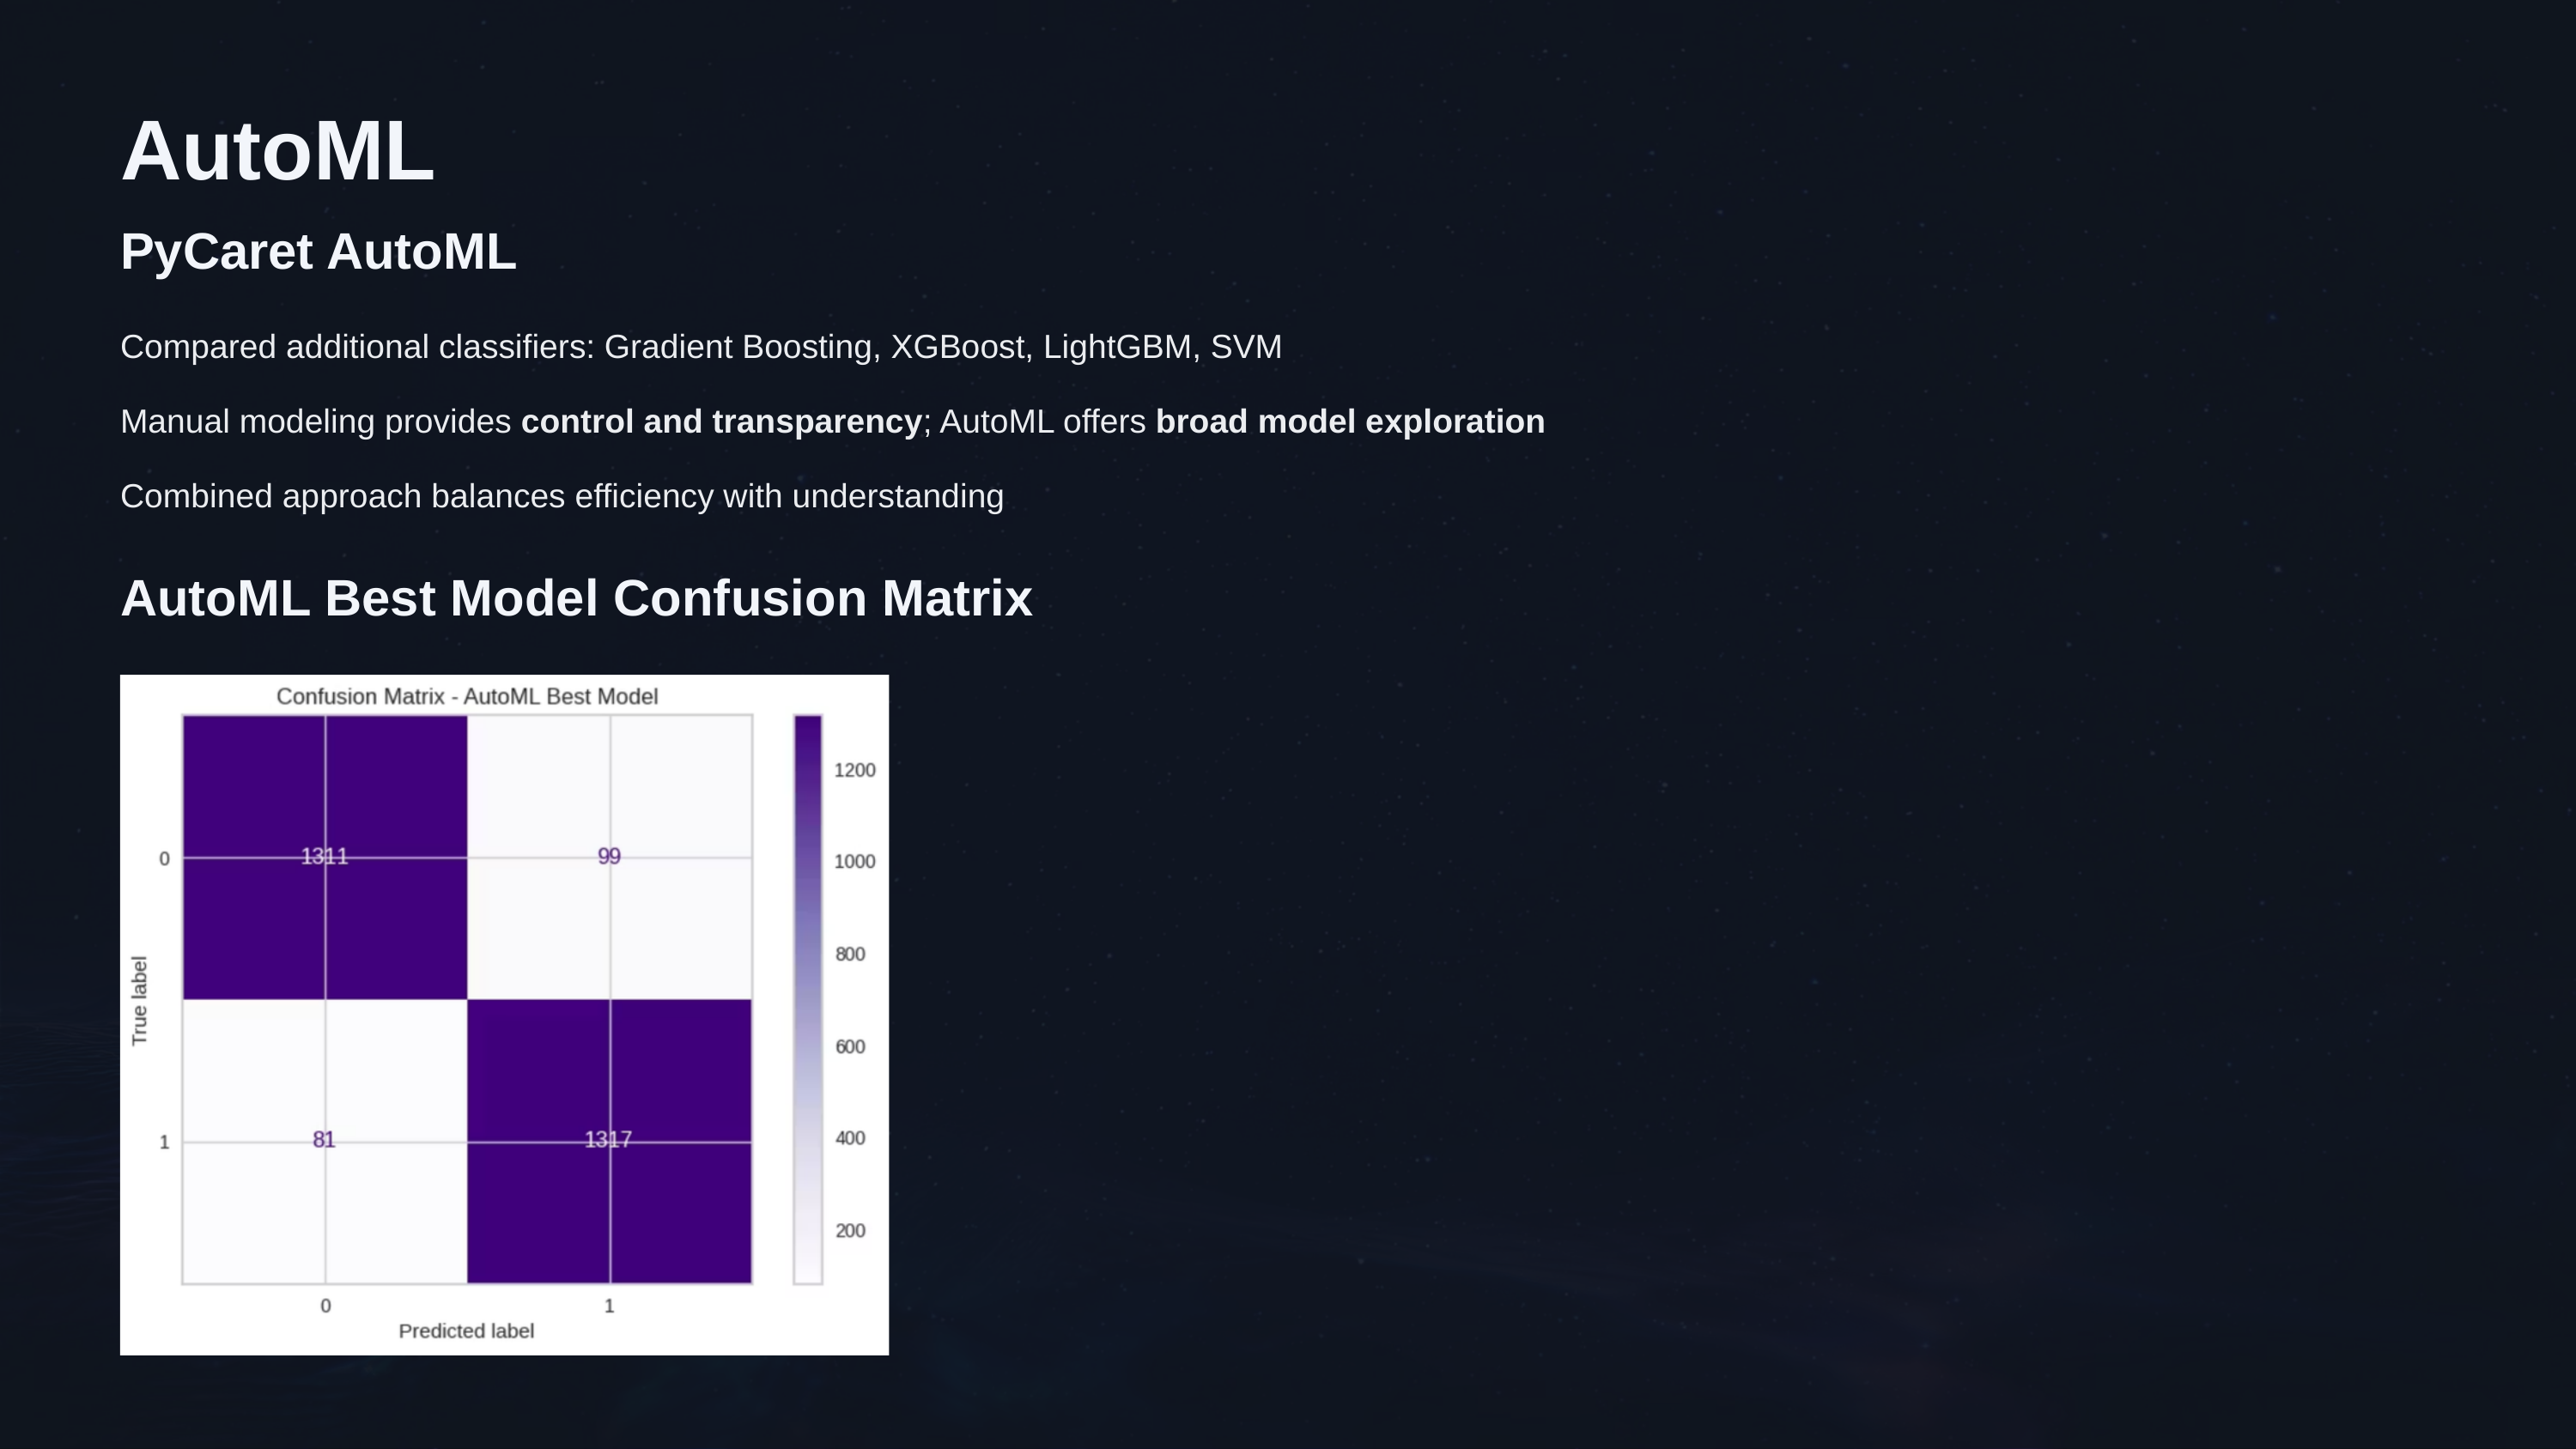

AutoML
PyCaret AutoML
Compared additional classifiers: Gradient Boosting, XGBoost, LightGBM, SVM
Manual modeling provides control and transparency; AutoML offers broad model exploration
Combined approach balances efficiency with understanding
AutoML Best Model Confusion Matrix